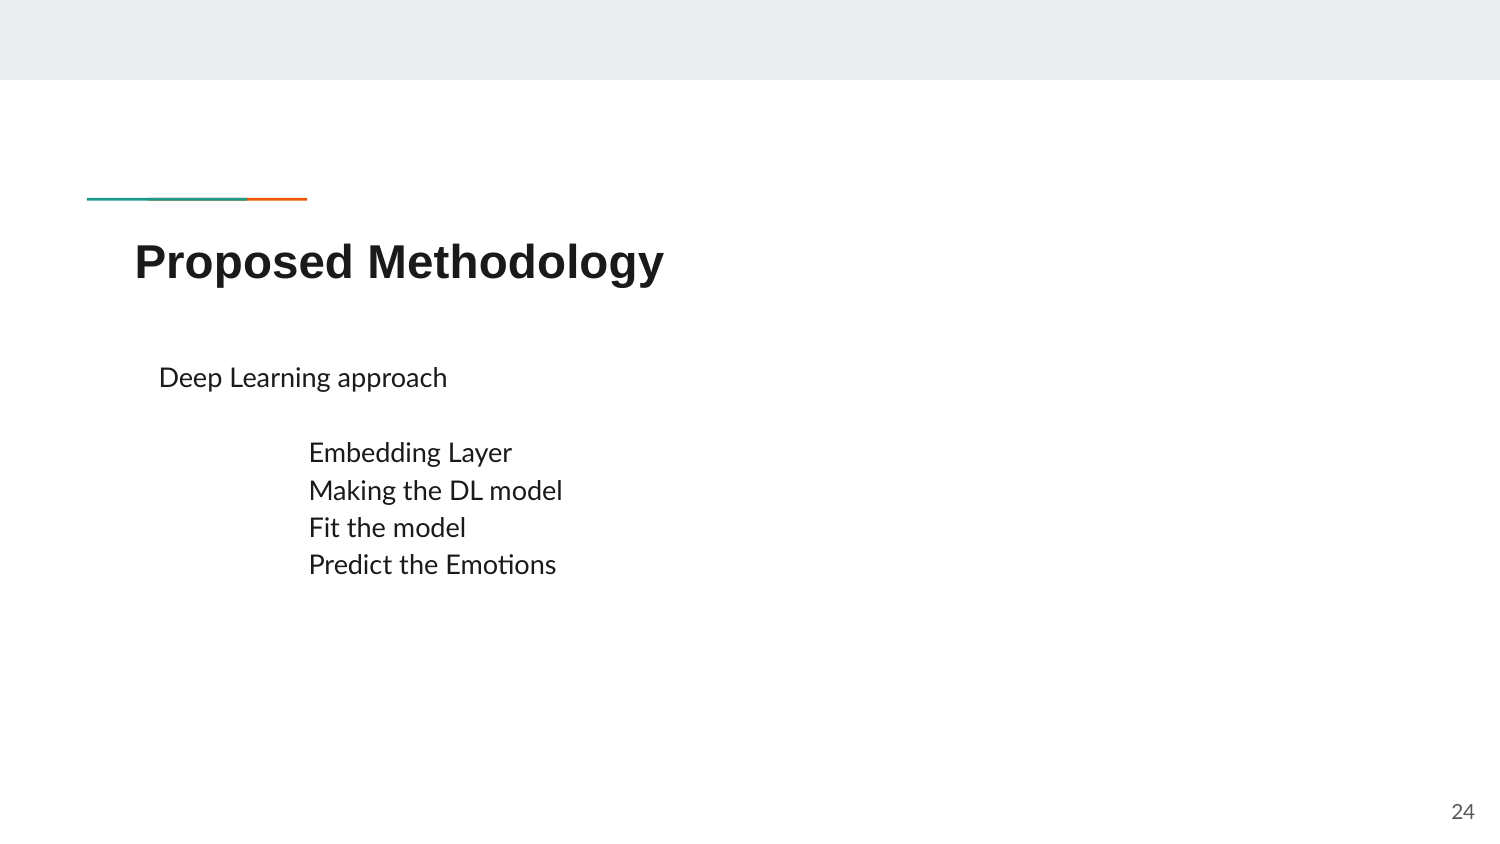

# Proposed Methodology
Deep Learning approach

	Embedding Layer
	Making the DL model
	Fit the model
	Predict the Emotions
24